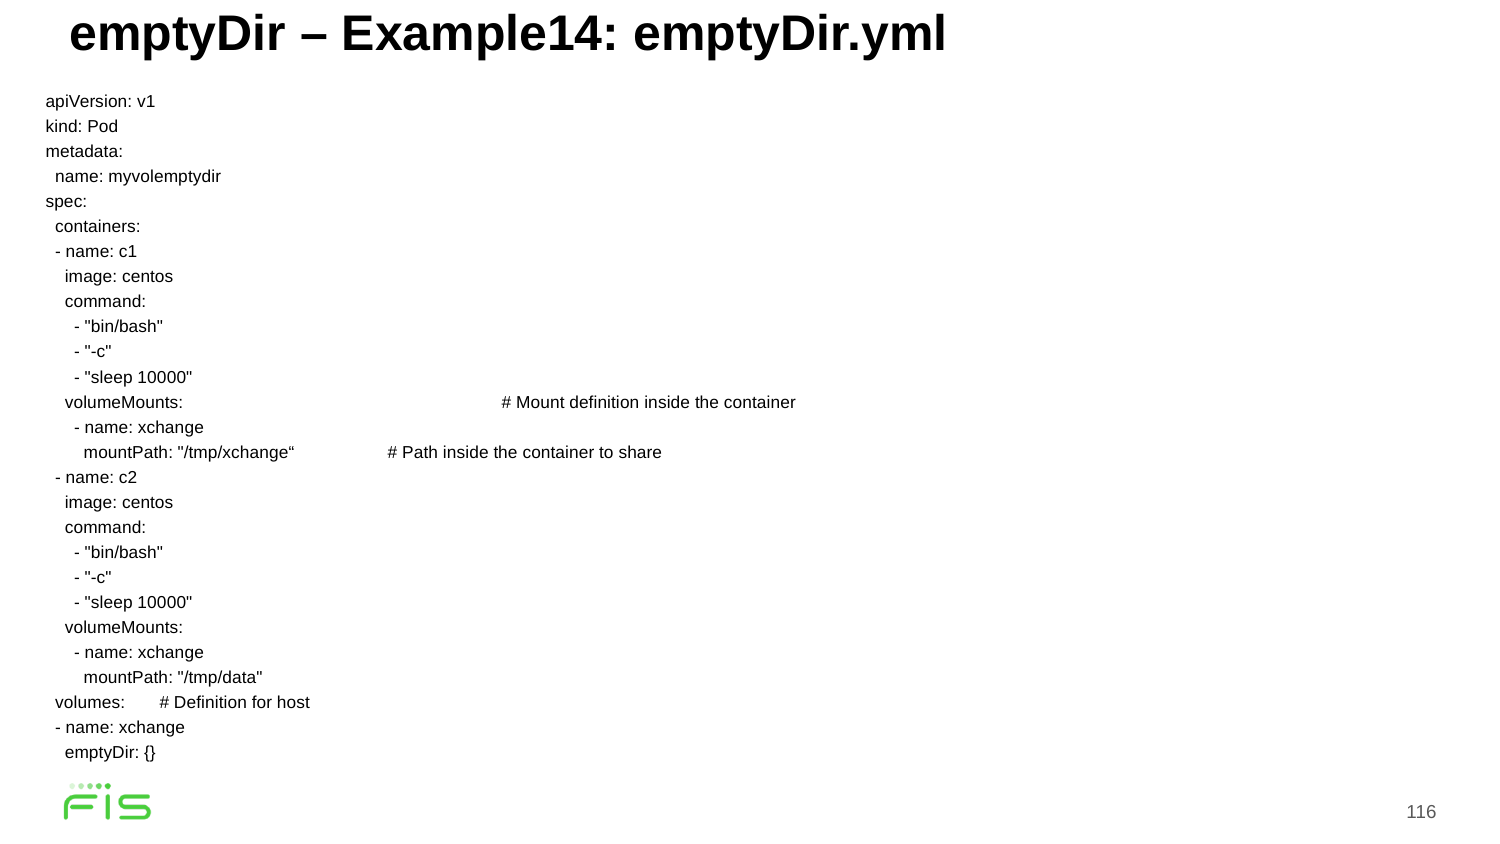

emptyDir – Example14: emptyDir.yml
apiVersion: v1
kind: Pod
metadata:
  name: myvolemptydir
spec:
  containers:
  - name: c1
    image: centos
    command:
      - "bin/bash"
      - "-c"
      - "sleep 10000"
    volumeMounts:                                                          	# Mount definition inside the container
      - name: xchange
        mountPath: "/tmp/xchange“			# Path inside the container to share
  - name: c2
    image: centos
    command:
      - "bin/bash"
      - "-c"
      - "sleep 10000"
    volumeMounts:
      - name: xchange
        mountPath: "/tmp/data"
  volumes:				# Definition for host
  - name: xchange
    emptyDir: {}
116